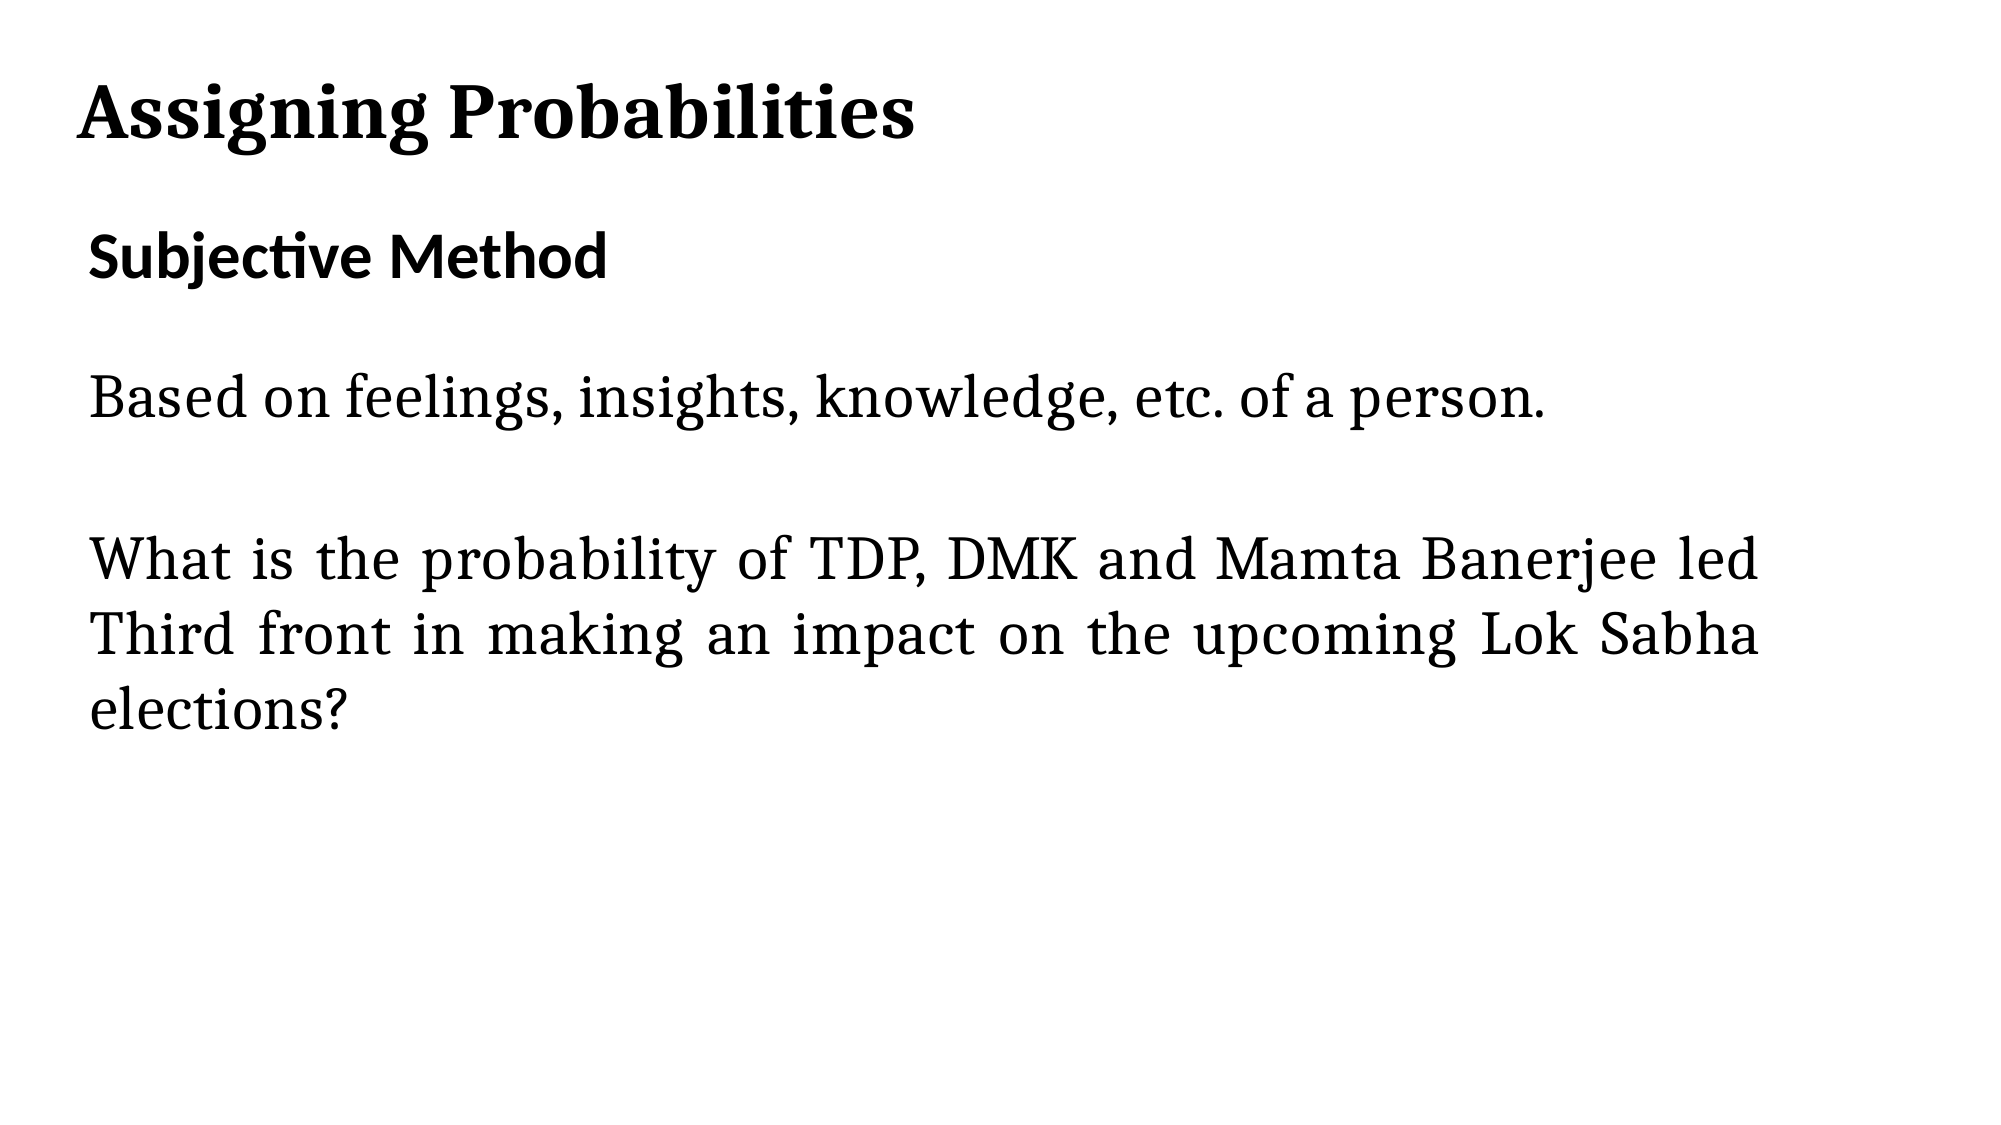

Assigning Probabilities
Subjective Method
Based on feelings, insights, knowledge, etc. of a person.

What is the probability of TDP, DMK and Mamta Banerjee led Third front in making an impact on the upcoming Lok Sabha elections?